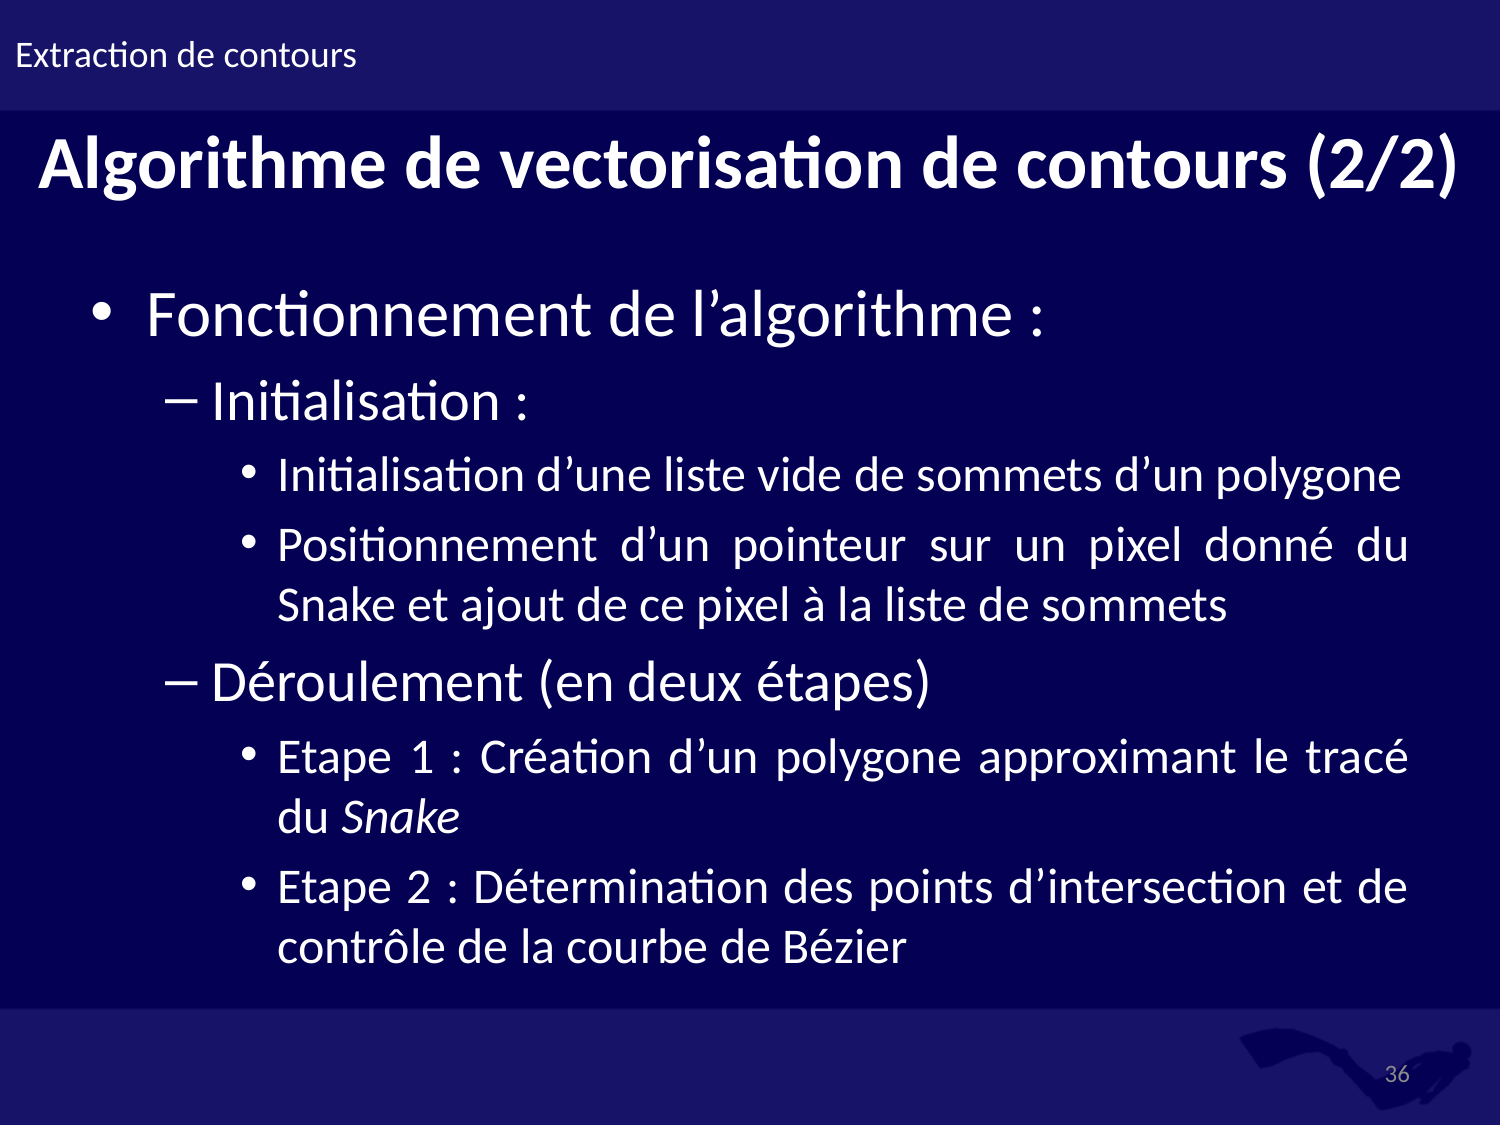

# Extraction de contours
Algorithme de vectorisation de contours (2/2)
Fonctionnement de l’algorithme :
Initialisation :
Initialisation d’une liste vide de sommets d’un polygone
Positionnement d’un pointeur sur un pixel donné du Snake et ajout de ce pixel à la liste de sommets
Déroulement (en deux étapes)
Etape 1 : Création d’un polygone approximant le tracé du Snake
Etape 2 : Détermination des points d’intersection et de contrôle de la courbe de Bézier

36